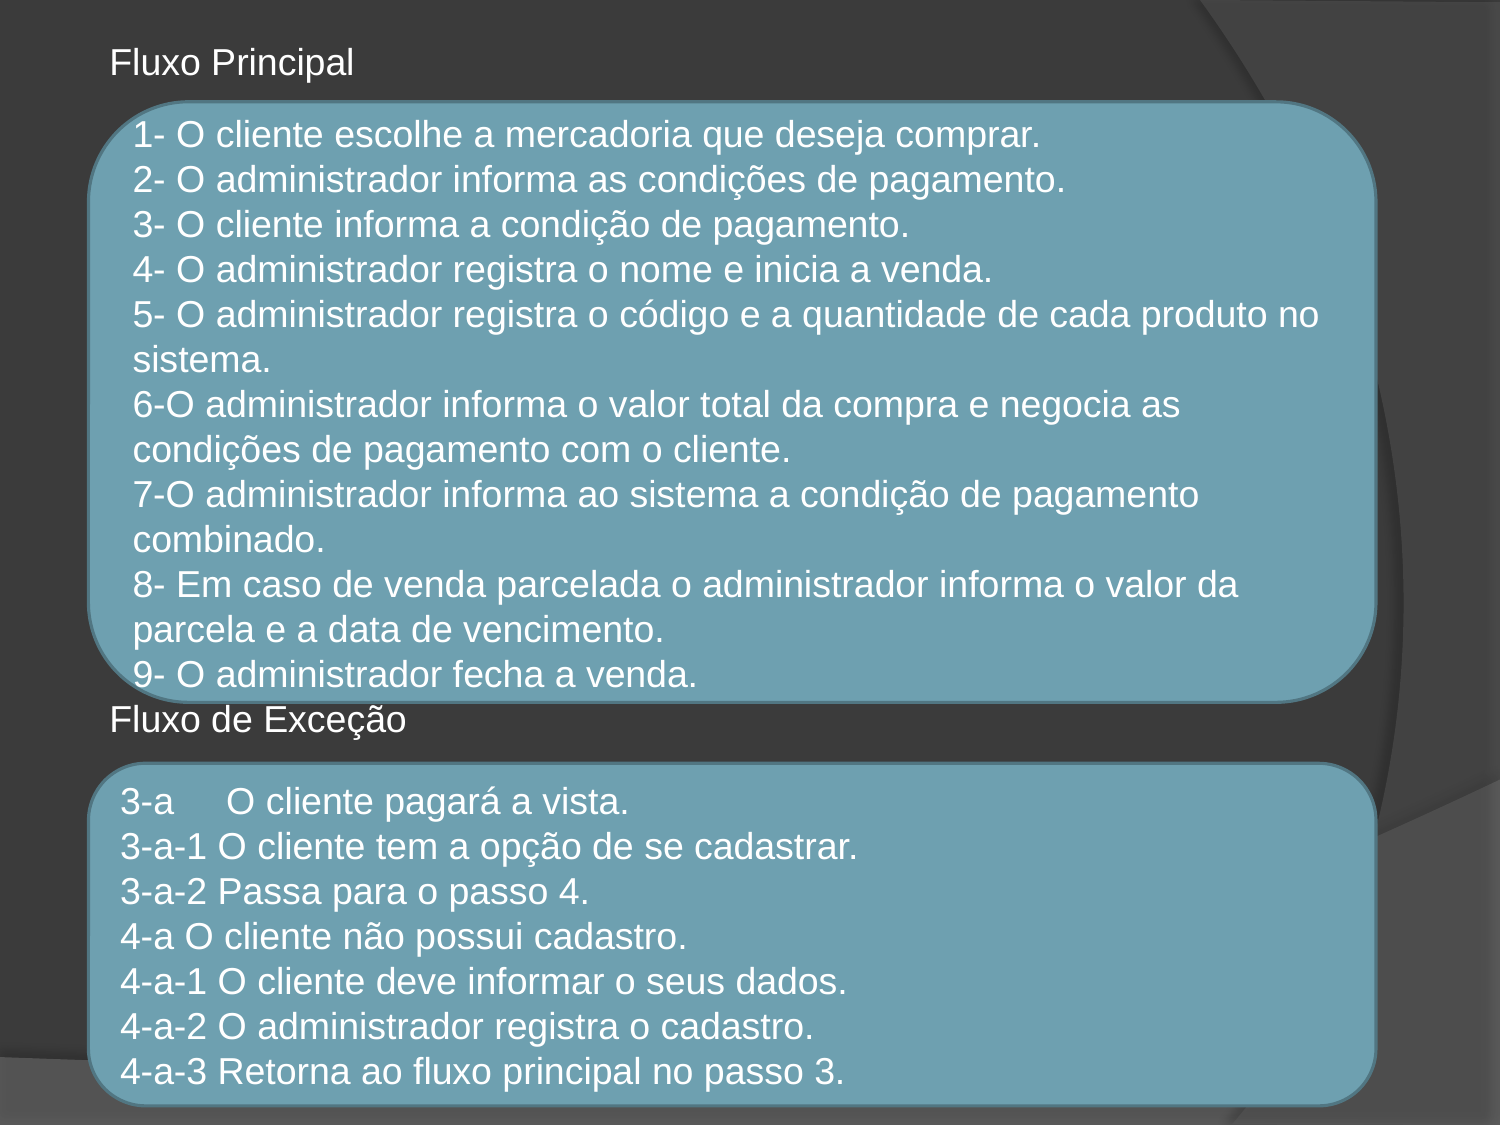

Fluxo Principal

Fluxo de Exceção

1- O cliente escolhe a mercadoria que deseja comprar.
2- O administrador informa as condições de pagamento.
3- O cliente informa a condição de pagamento.
4- O administrador registra o nome e inicia a venda.
5- O administrador registra o código e a quantidade de cada produto no sistema.
6-O administrador informa o valor total da compra e negocia as condições de pagamento com o cliente.
7-O administrador informa ao sistema a condição de pagamento combinado.
8- Em caso de venda parcelada o administrador informa o valor da parcela e a data de vencimento.
9- O administrador fecha a venda.
3-a     O cliente pagará a vista.
3-a-1 O cliente tem a opção de se cadastrar.
3-a-2 Passa para o passo 4.
4-a O cliente não possui cadastro.
4-a-1 O cliente deve informar o seus dados.
4-a-2 O administrador registra o cadastro.
4-a-3 Retorna ao fluxo principal no passo 3.